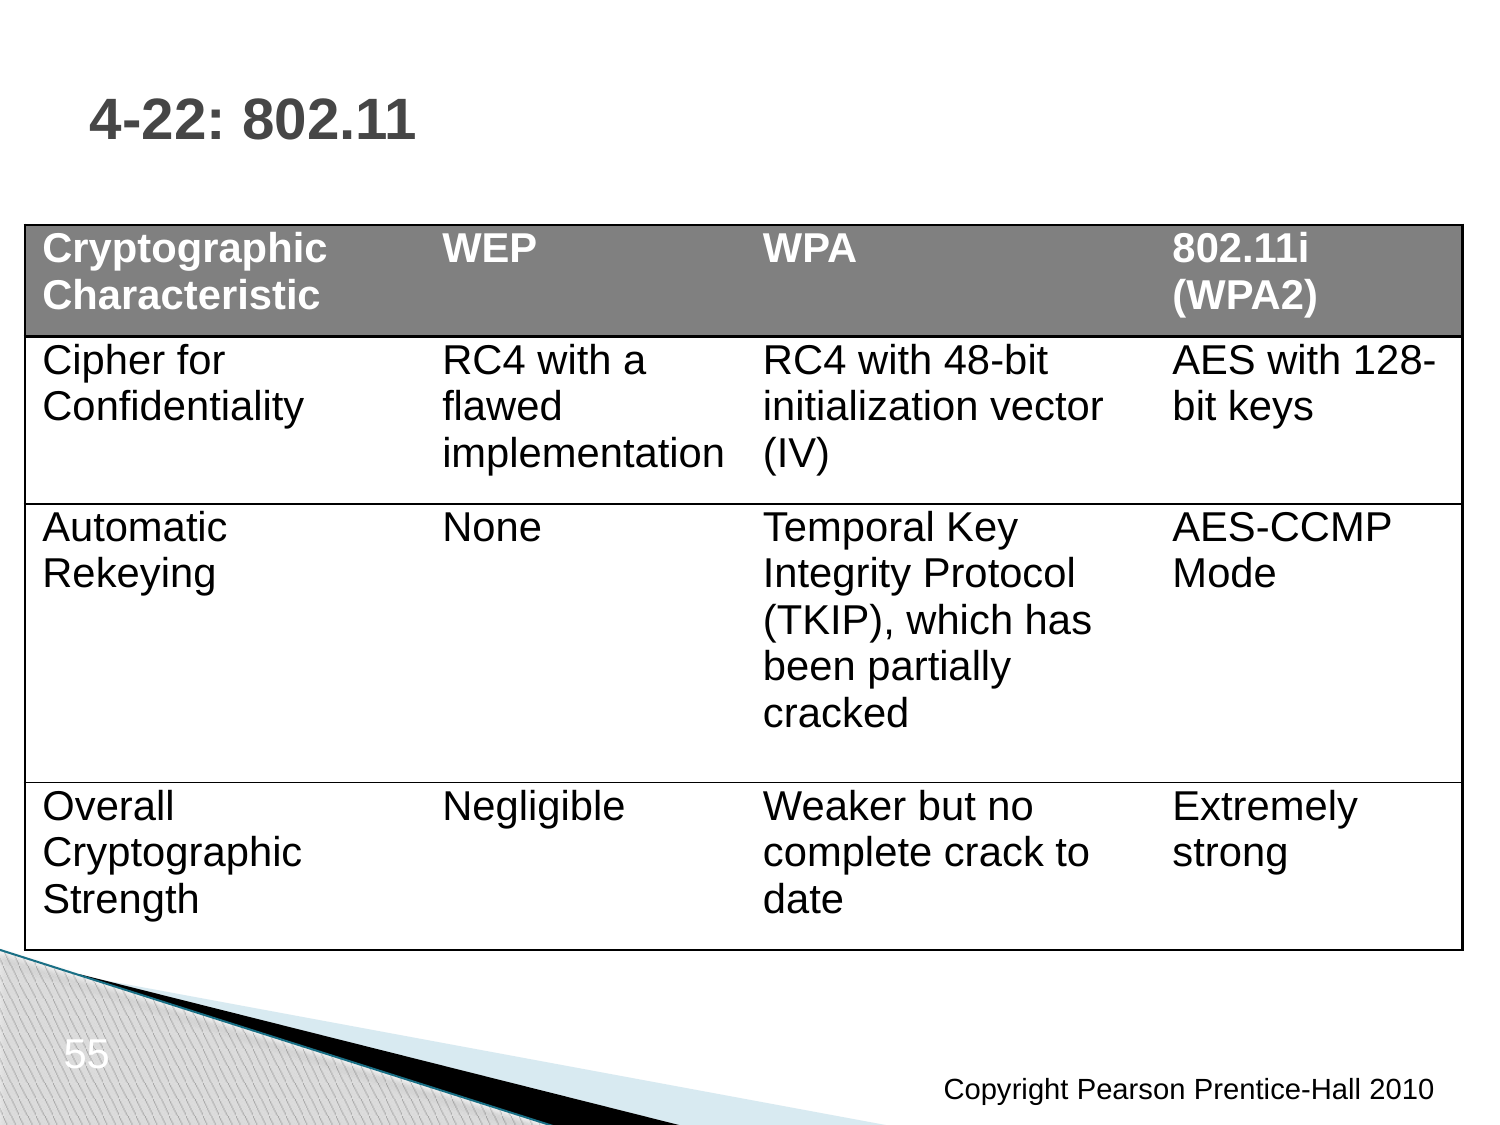

# 4-22: 802.11
| Cryptographic Characteristic | WEP | WPA | 802.11i (WPA2) |
| --- | --- | --- | --- |
| Cipher for Confidentiality | RC4 with a flawed implementation | RC4 with 48-bit initialization vector (IV) | AES with 128-bit keys |
| Automatic Rekeying | None | Temporal Key Integrity Protocol (TKIP), which has been partially cracked | AES-CCMP Mode |
| Overall Cryptographic Strength | Negligible | Weaker but no complete crack to date | Extremely strong |
55
Copyright Pearson Prentice-Hall 2010